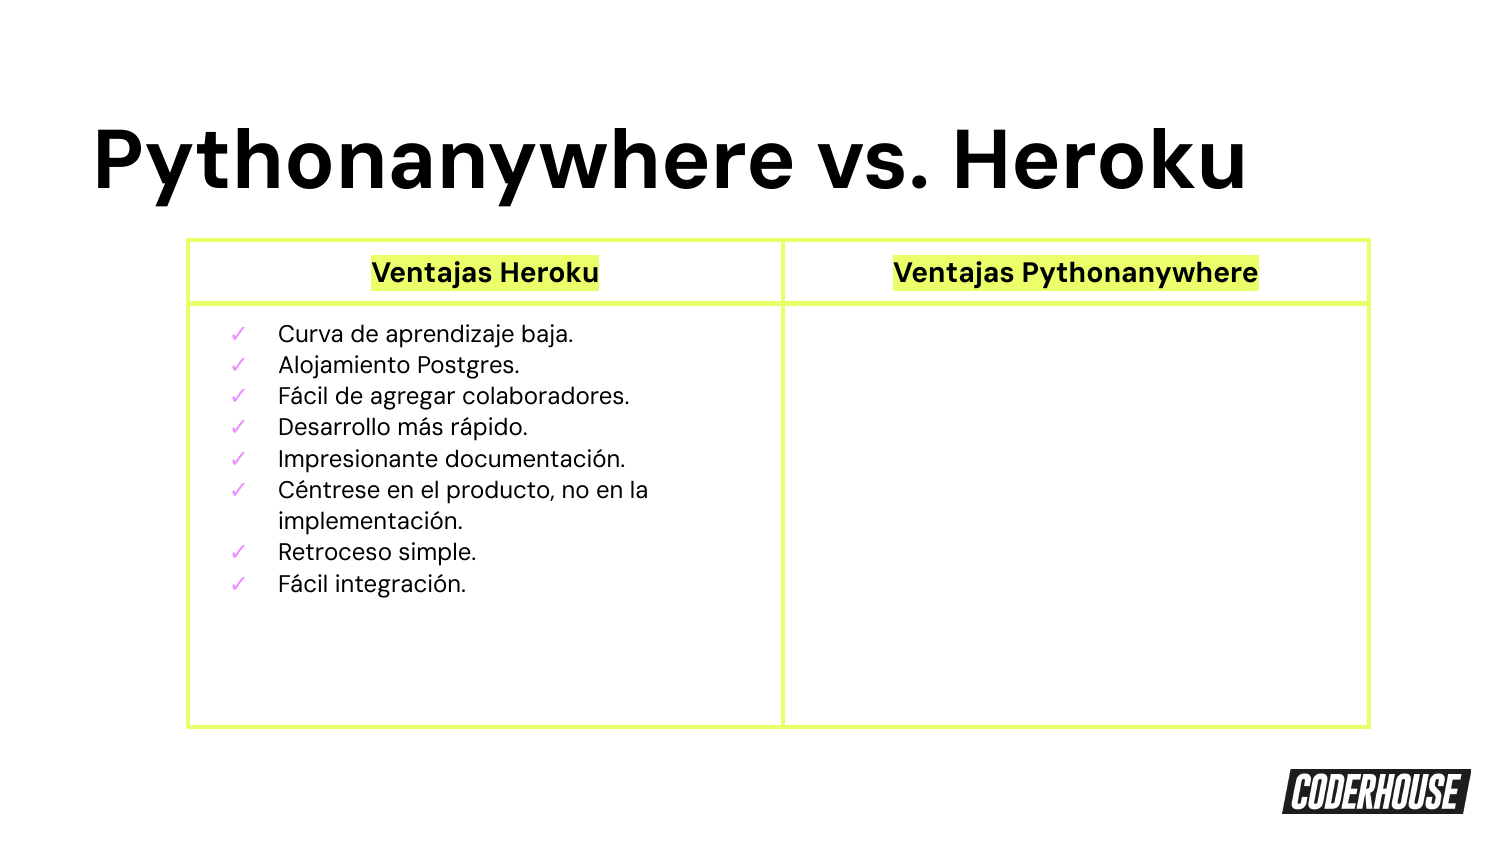

Pythonanywhere vs. Heroku
| Ventajas Heroku | Ventajas Pythonanywhere |
| --- | --- |
| Curva de aprendizaje baja. Alojamiento Postgres. Fácil de agregar colaboradores. Desarrollo más rápido. Impresionante documentación. Céntrese en el producto, no en la implementación. Retroceso simple. Fácil integración. |  |